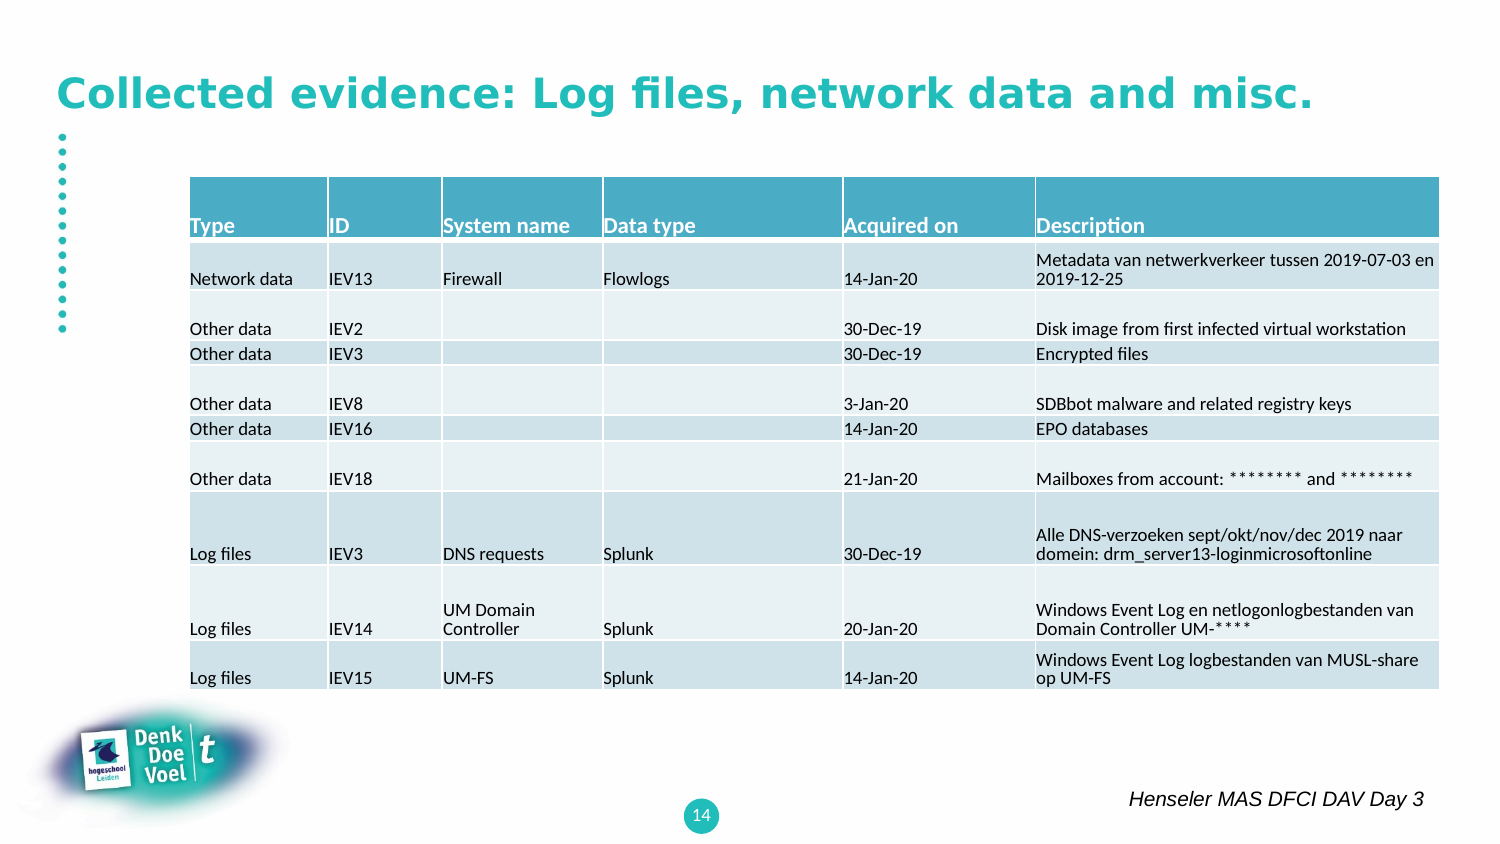

# Collected evidence: Log files, network data and misc.
| Type | ID | System name | Data type | Acquired on | Description |
| --- | --- | --- | --- | --- | --- |
| Network data | IEV13 | Firewall | Flowlogs | 14-Jan-20 | Metadata van netwerkverkeer tussen 2019-07-03 en 2019-12-25 |
| Other data | IEV2 |  |  | 30-Dec-19 | Disk image from first infected virtual workstation |
| Other data | IEV3 |  |  | 30-Dec-19 | Encrypted files |
| Other data | IEV8 |  |  | 3-Jan-20 | SDBbot malware and related registry keys |
| Other data | IEV16 |  |  | 14-Jan-20 | EPO databases |
| Other data | IEV18 |  |  | 21-Jan-20 | Mailboxes from account: \*\*\*\*\*\*\*\* and \*\*\*\*\*\*\*\* |
| Log files | IEV3 | DNS requests | Splunk | 30-Dec-19 | Alle DNS-verzoeken sept/okt/nov/dec 2019 naar domein: drm\_server13-loginmicrosoftonline |
| Log files | IEV14 | UM Domain Controller | Splunk | 20-Jan-20 | Windows Event Log en netlogonlogbestanden van Domain Controller UM-\*\*\*\* |
| Log files | IEV15 | UM-FS | Splunk | 14-Jan-20 | Windows Event Log logbestanden van MUSL-share op UM-FS |